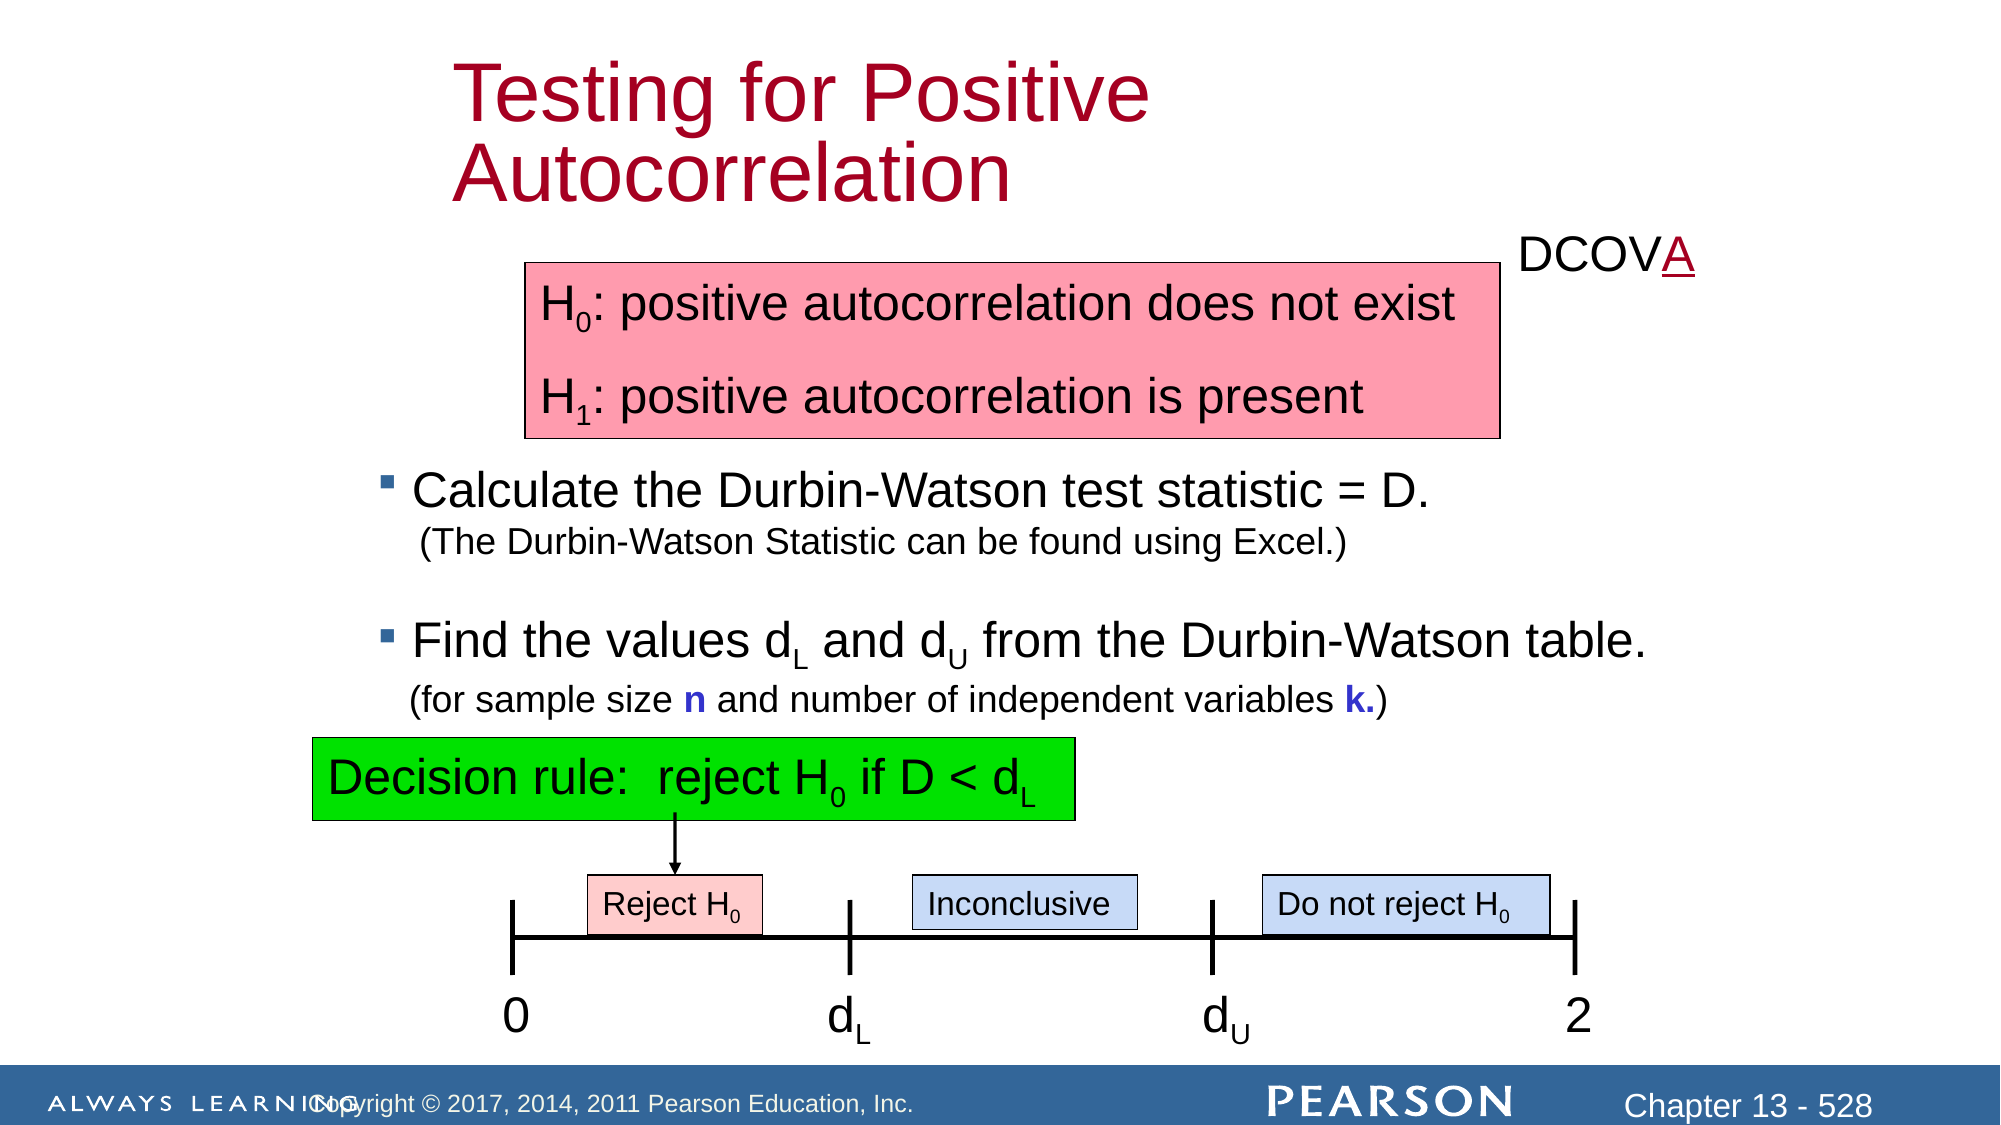

Testing for Positive Autocorrelation
DCOVA
H0: positive autocorrelation does not exist
H1: positive autocorrelation is present
 Calculate the Durbin-Watson test statistic = D.
    (The Durbin-Watson Statistic can be found using Excel.)
 Find the values dL and dU from the Durbin-Watson table.
   (for sample size n and number of independent variables k.)
Decision rule:  reject H0 if D < dL

Reject H0
Inconclusive
Do not reject H0

0
dL
dU
2